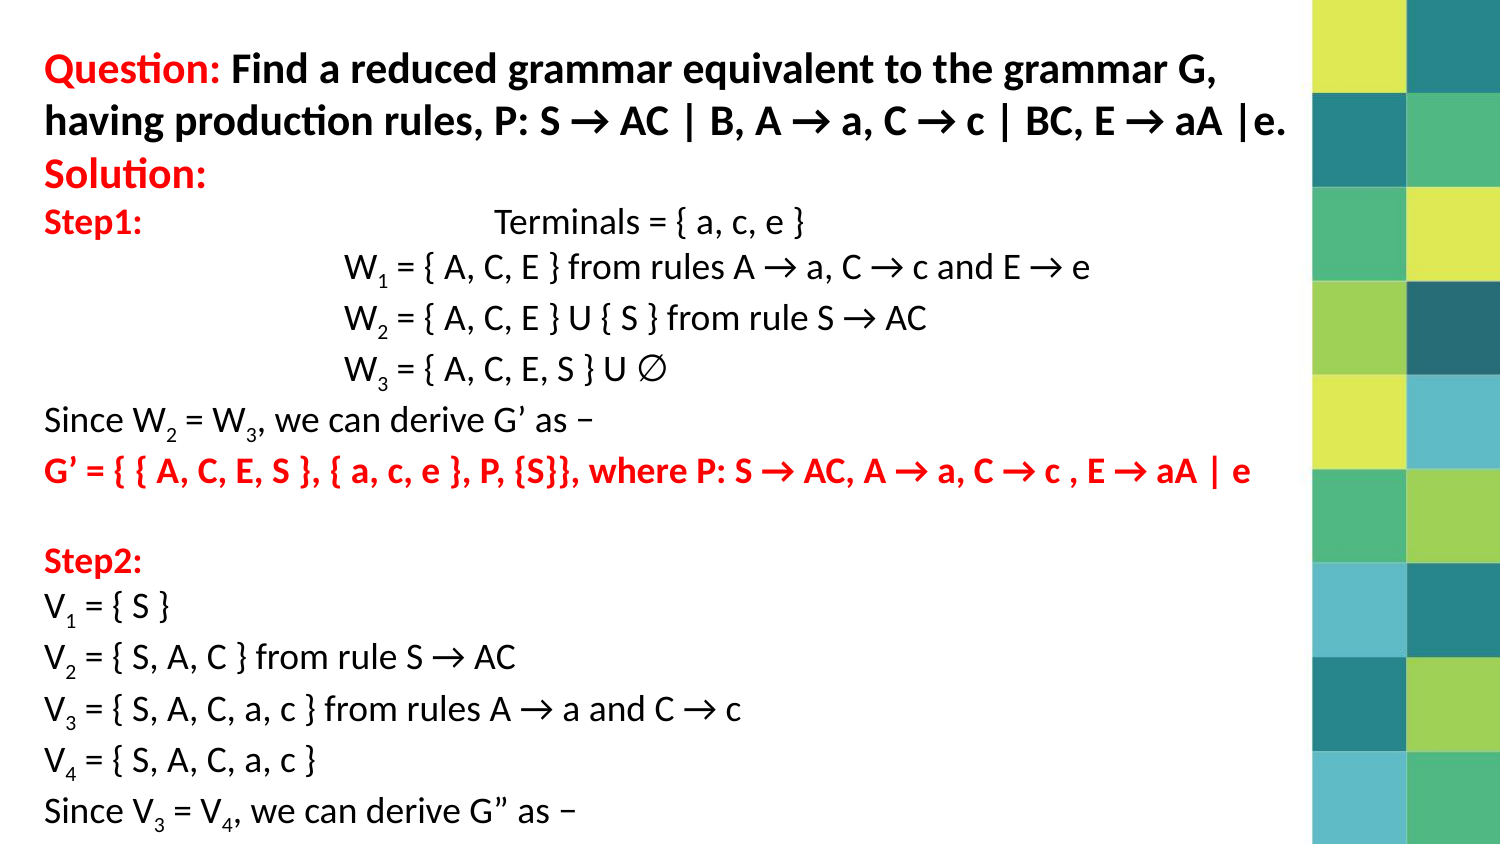

Question: Find a reduced grammar equivalent to the grammar G, having production rules, P: S → AC | B, A → a, C → c | BC, E → aA |e.
Solution:
Step1: 			Terminals = { a, c, e }
		W1 = { A, C, E } from rules A → a, C → c and E → e
		W2 = { A, C, E } U { S } from rule S → AC
		W3 = { A, C, E, S } U ∅
Since W2 = W3, we can derive G’ as −
G’ = { { A, C, E, S }, { a, c, e }, P, {S}}, where P: S → AC, A → a, C → c , E → aA | e

Step2:
V1 = { S }
V2 = { S, A, C } from rule S → AC
V3 = { S, A, C, a, c } from rules A → a and C → c
V4 = { S, A, C, a, c }
Since V3 = V4, we can derive G” as −
G” = { { A, C, S }, { a, c }, P, {S}},     where P: S → AC, A → a, C → c

5/31/2021
Dr. Sandeep Rathor